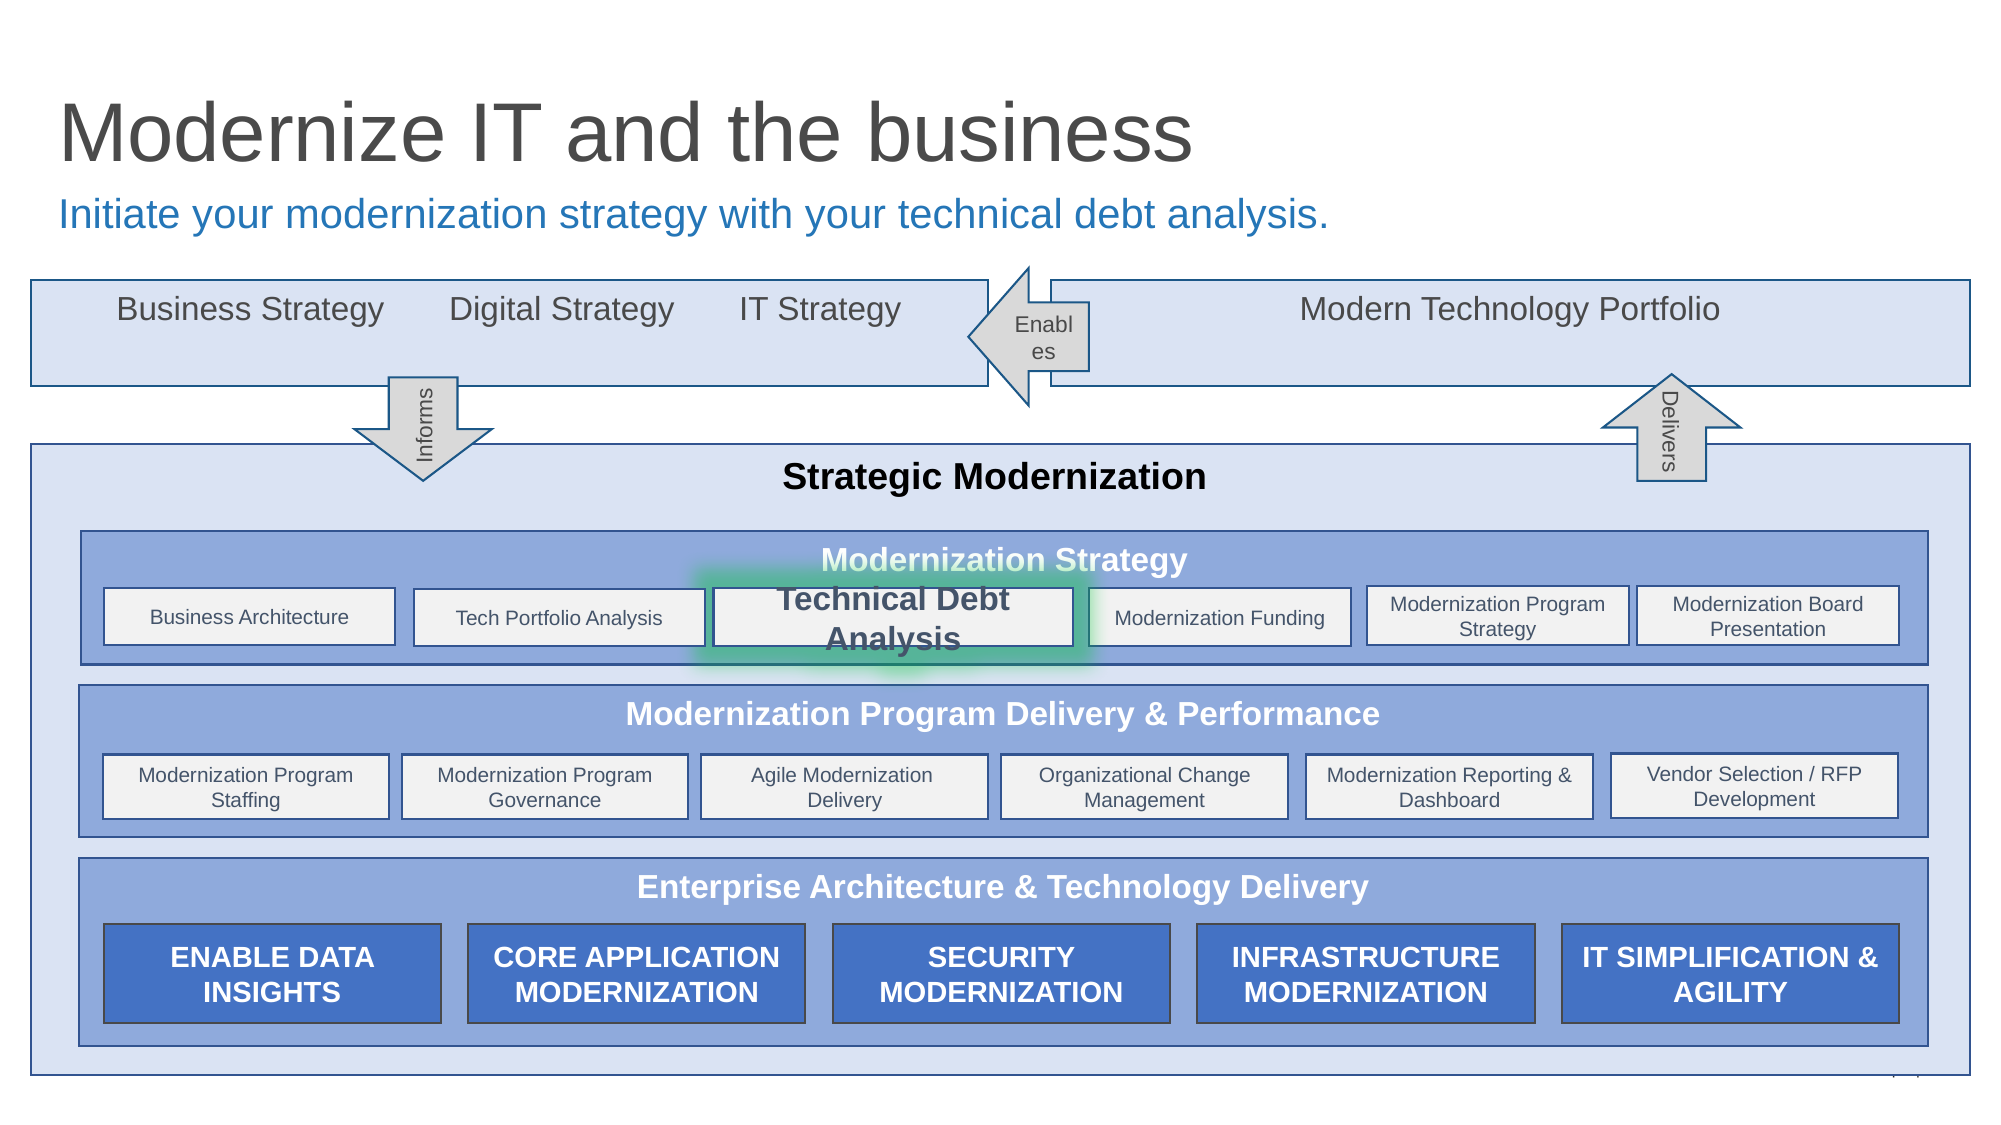

# Modernize IT and the business
Initiate your modernization strategy with your technical debt analysis.
Enables
Business Strategy       Digital Strategy       IT Strategy

Modern Technology Portfolio
Delivers
Informs
Strategic Modernization
Modernization Strategy
Modernization Program Strategy
Modernization Board Presentation
Modernization Funding
Business Architecture
Tech Portfolio Analysis
Technical Debt Analysis
Modernization Program Delivery & Performance
Vendor Selection / RFP Development
Modernization Program Staffing
Modernization Program Governance
Agile Modernization
Delivery
Organizational Change Management
Modernization Reporting & Dashboard
Enterprise Architecture & Technology Delivery
ENABLE DATA INSIGHTS
CORE APPLICATION MODERNIZATION
SECURITY MODERNIZATION
INFRASTRUCTURE MODERNIZATION
IT SIMPLIFICATION & AGILITY